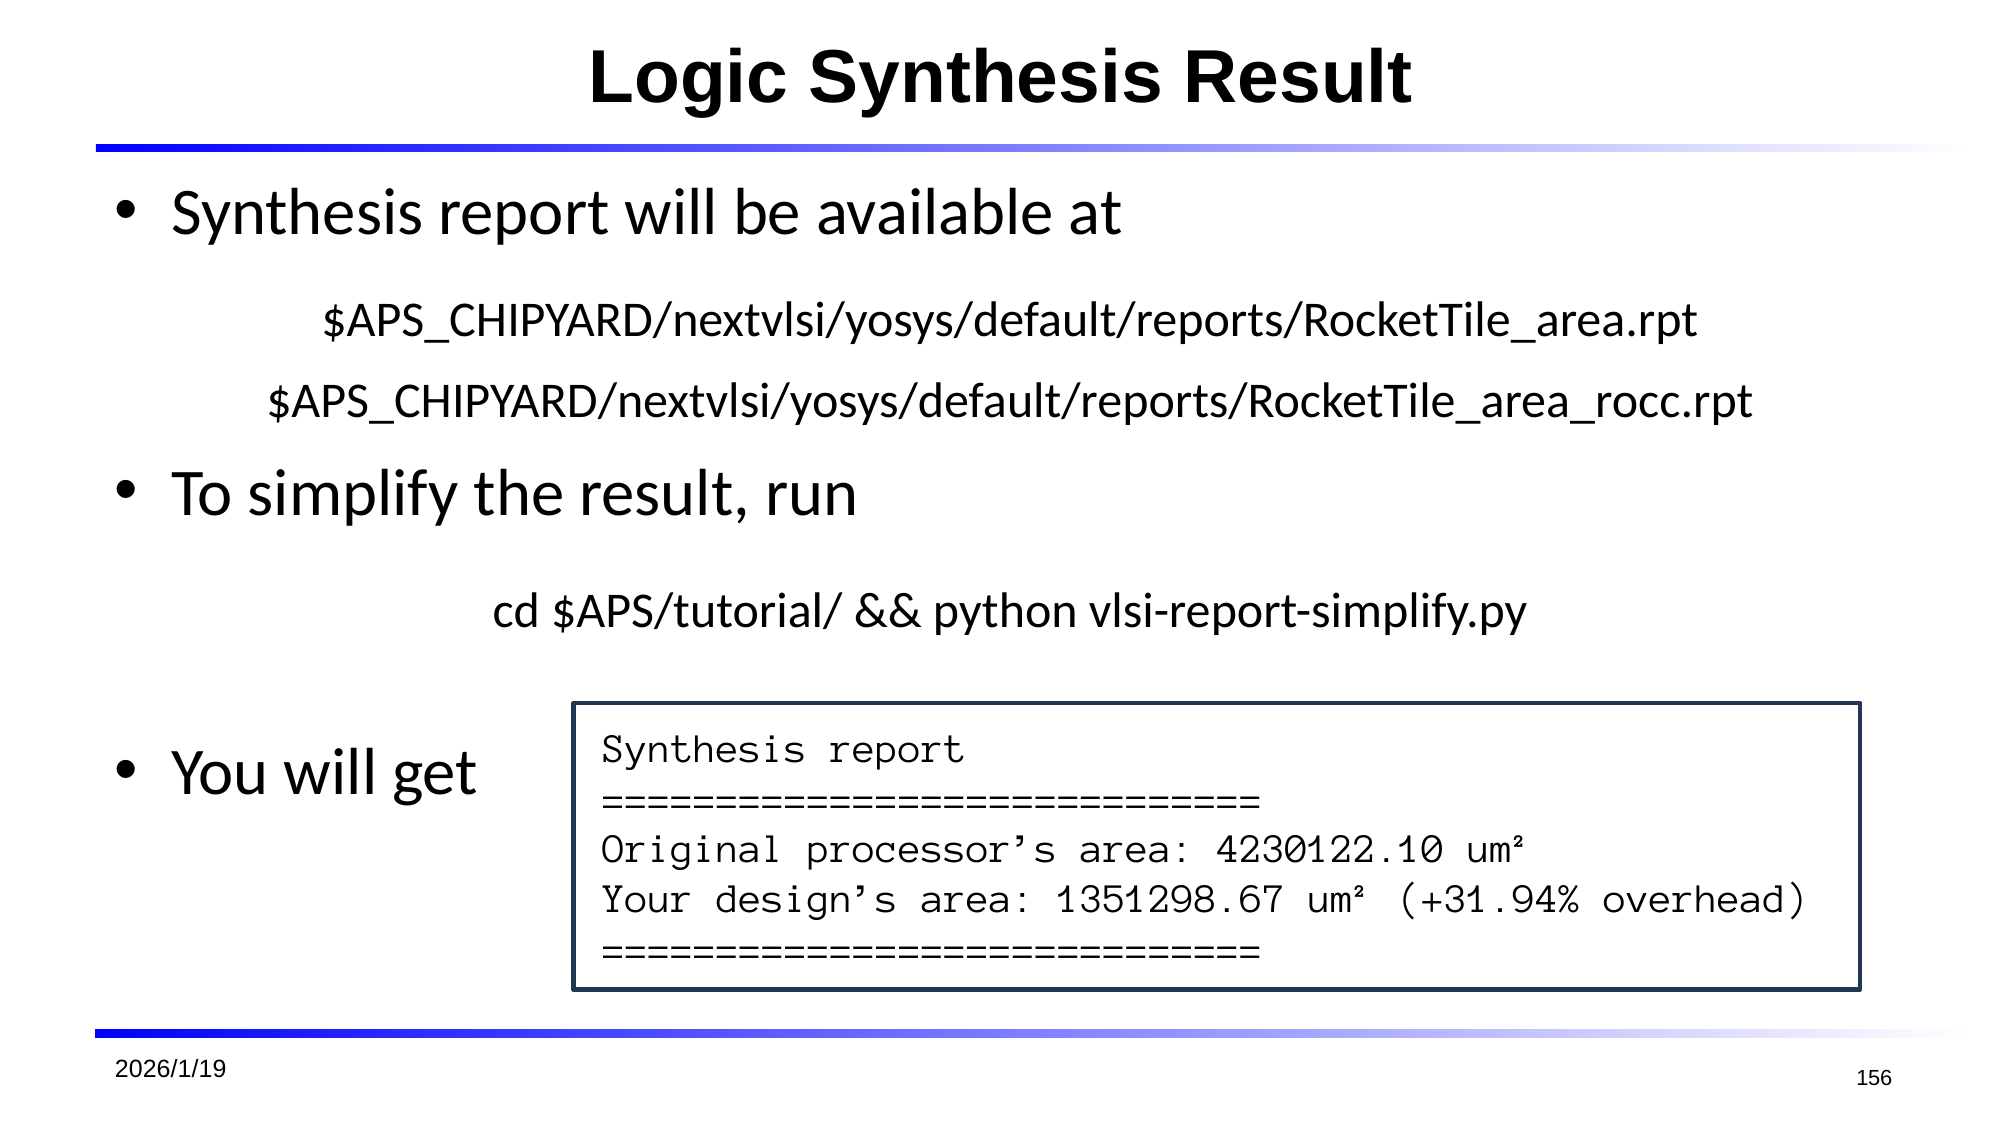

# Logic Synthesis Result
Synthesis report will be available at

To simplify the result, run

You will get
$APS_CHIPYARD/nextvlsi/yosys/default/reports/RocketTile_area.rpt
$APS_CHIPYARD/nextvlsi/yosys/default/reports/RocketTile_area_rocc.rpt
cd $APS/tutorial/ && python vlsi-report-simplify.py
Synthesis report
=============================
Original processor’s area: 4230122.10 um²
Your design’s area: 1351298.67 um² (+31.94% overhead)
=============================
2026/1/19
156